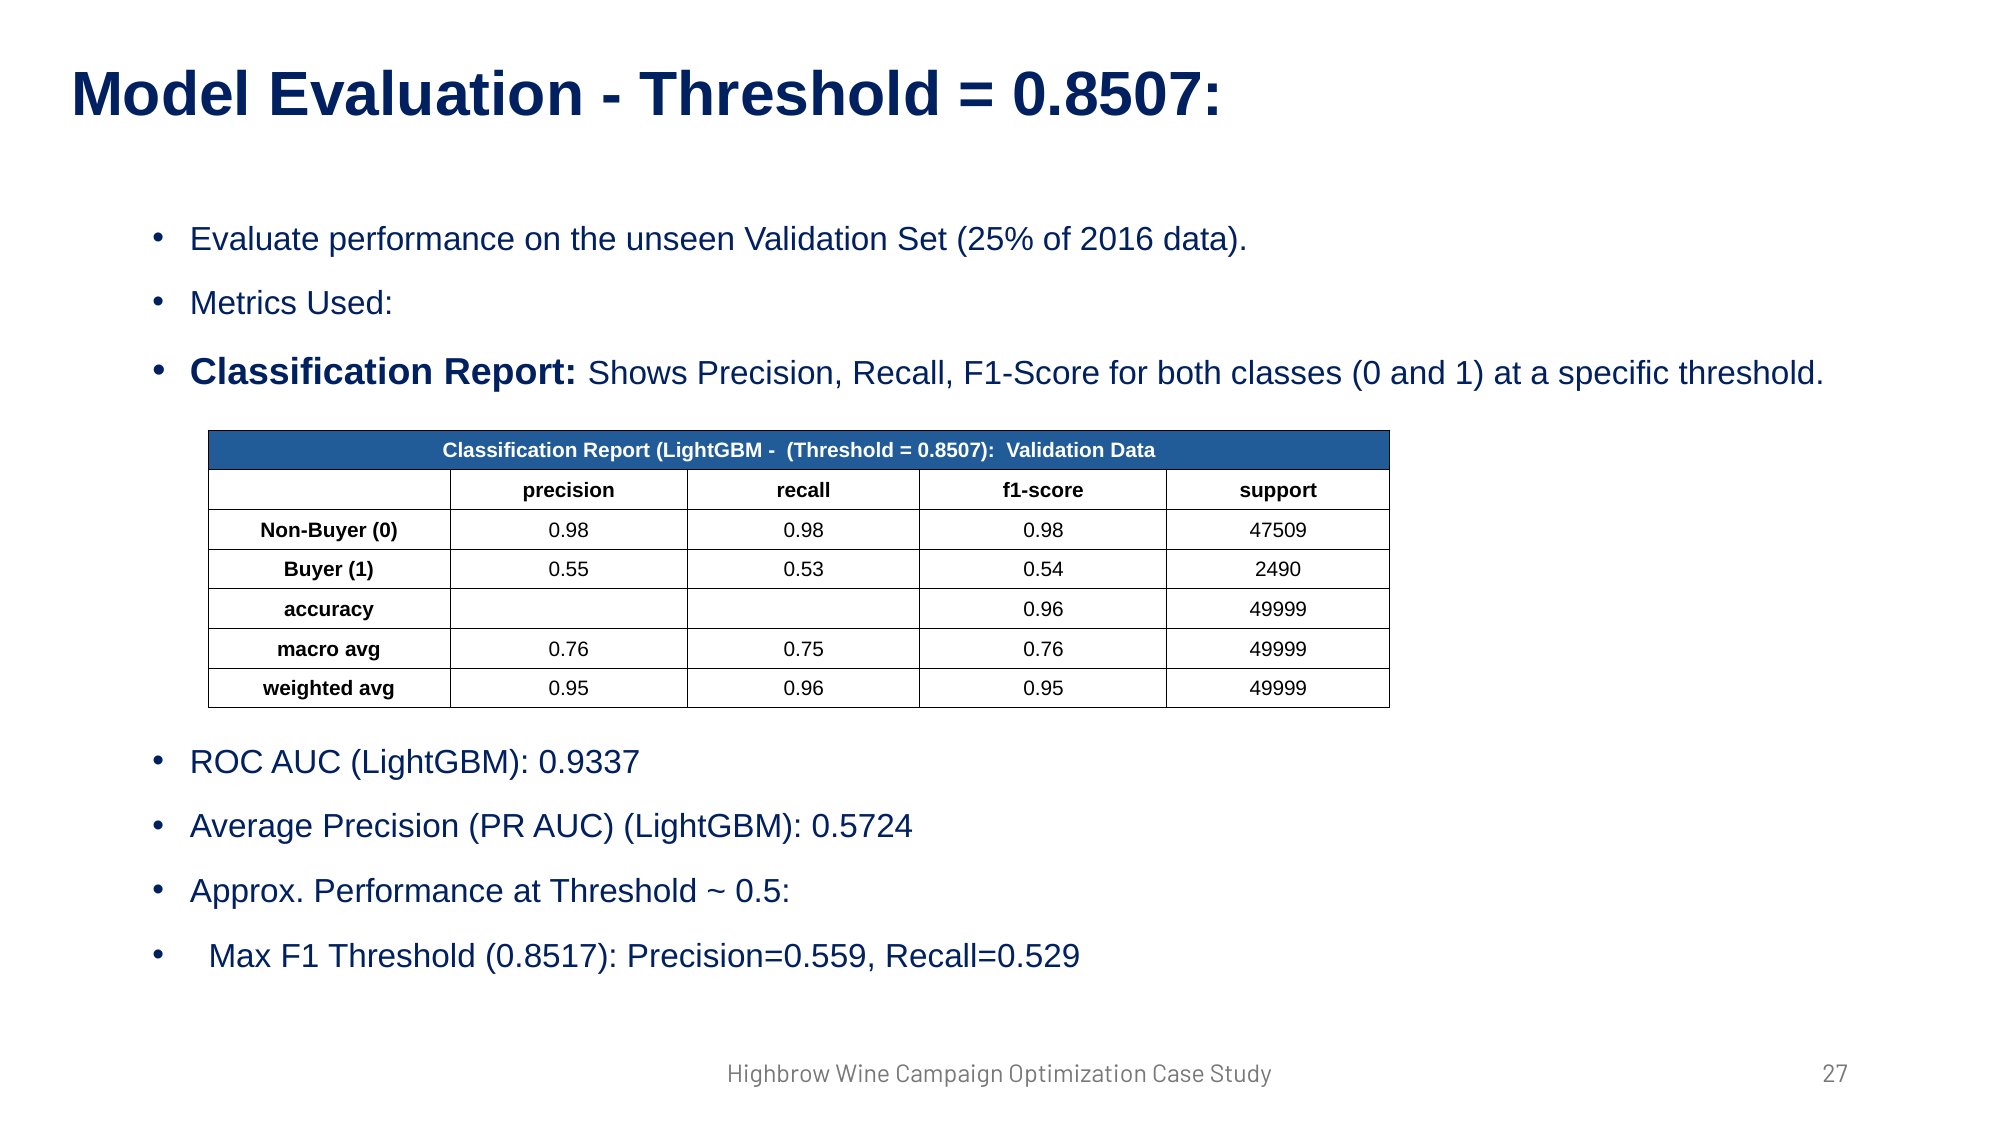

Model Evaluation - Threshold = 0.8507:
Evaluate performance on the unseen Validation Set (25% of 2016 data).
Metrics Used:
Classification Report: Shows Precision, Recall, F1-Score for both classes (0 and 1) at a specific threshold.

ROC AUC (LightGBM): 0.9337
Average Precision (PR AUC) (LightGBM): 0.5724
Approx. Performance at Threshold ~ 0.5:
  Max F1 Threshold (0.8517): Precision=0.559, Recall=0.529

| Classification Report (LightGBM - (Threshold = 0.8507): Validation Data |  |  |  |  |
| --- | --- | --- | --- | --- |
|  | precision | recall | f1-score | support |
| Non-Buyer (0) | 0.98 | 0.98 | 0.98 | 47509 |
| Buyer (1) | 0.55 | 0.53 | 0.54 | 2490 |
| accuracy |  |  | 0.96 | 49999 |
| macro avg | 0.76 | 0.75 | 0.76 | 49999 |
| weighted avg | 0.95 | 0.96 | 0.95 | 49999 |
Highbrow Wine Campaign Optimization Case Study
27